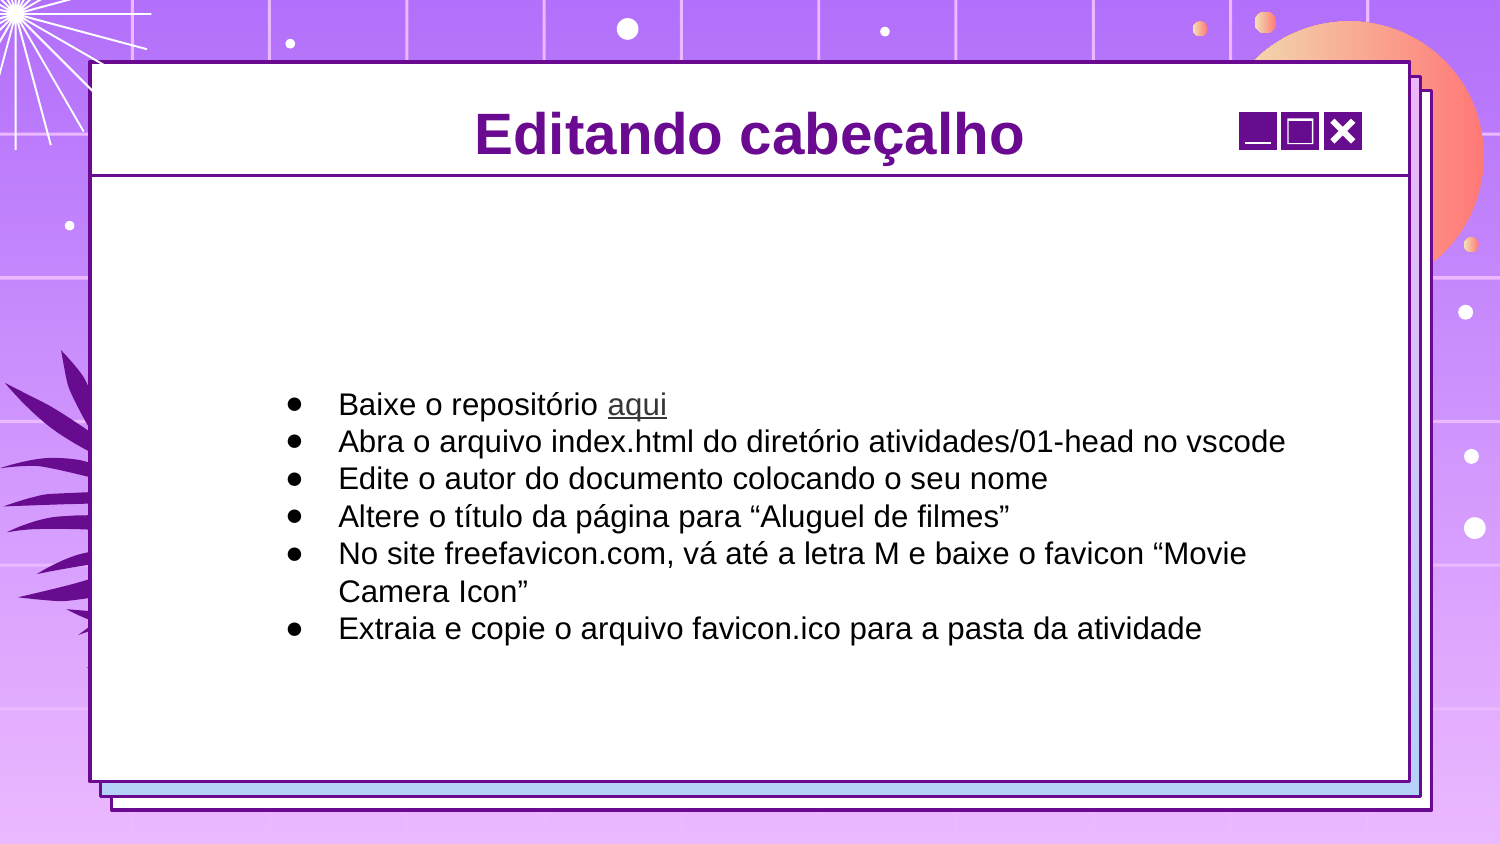

# Editando cabeçalho
Baixe o repositório aqui
Abra o arquivo index.html do diretório atividades/01-head no vscode
Edite o autor do documento colocando o seu nome
Altere o título da página para “Aluguel de filmes”
No site freefavicon.com, vá até a letra M e baixe o favicon “Movie Camera Icon”
Extraia e copie o arquivo favicon.ico para a pasta da atividade